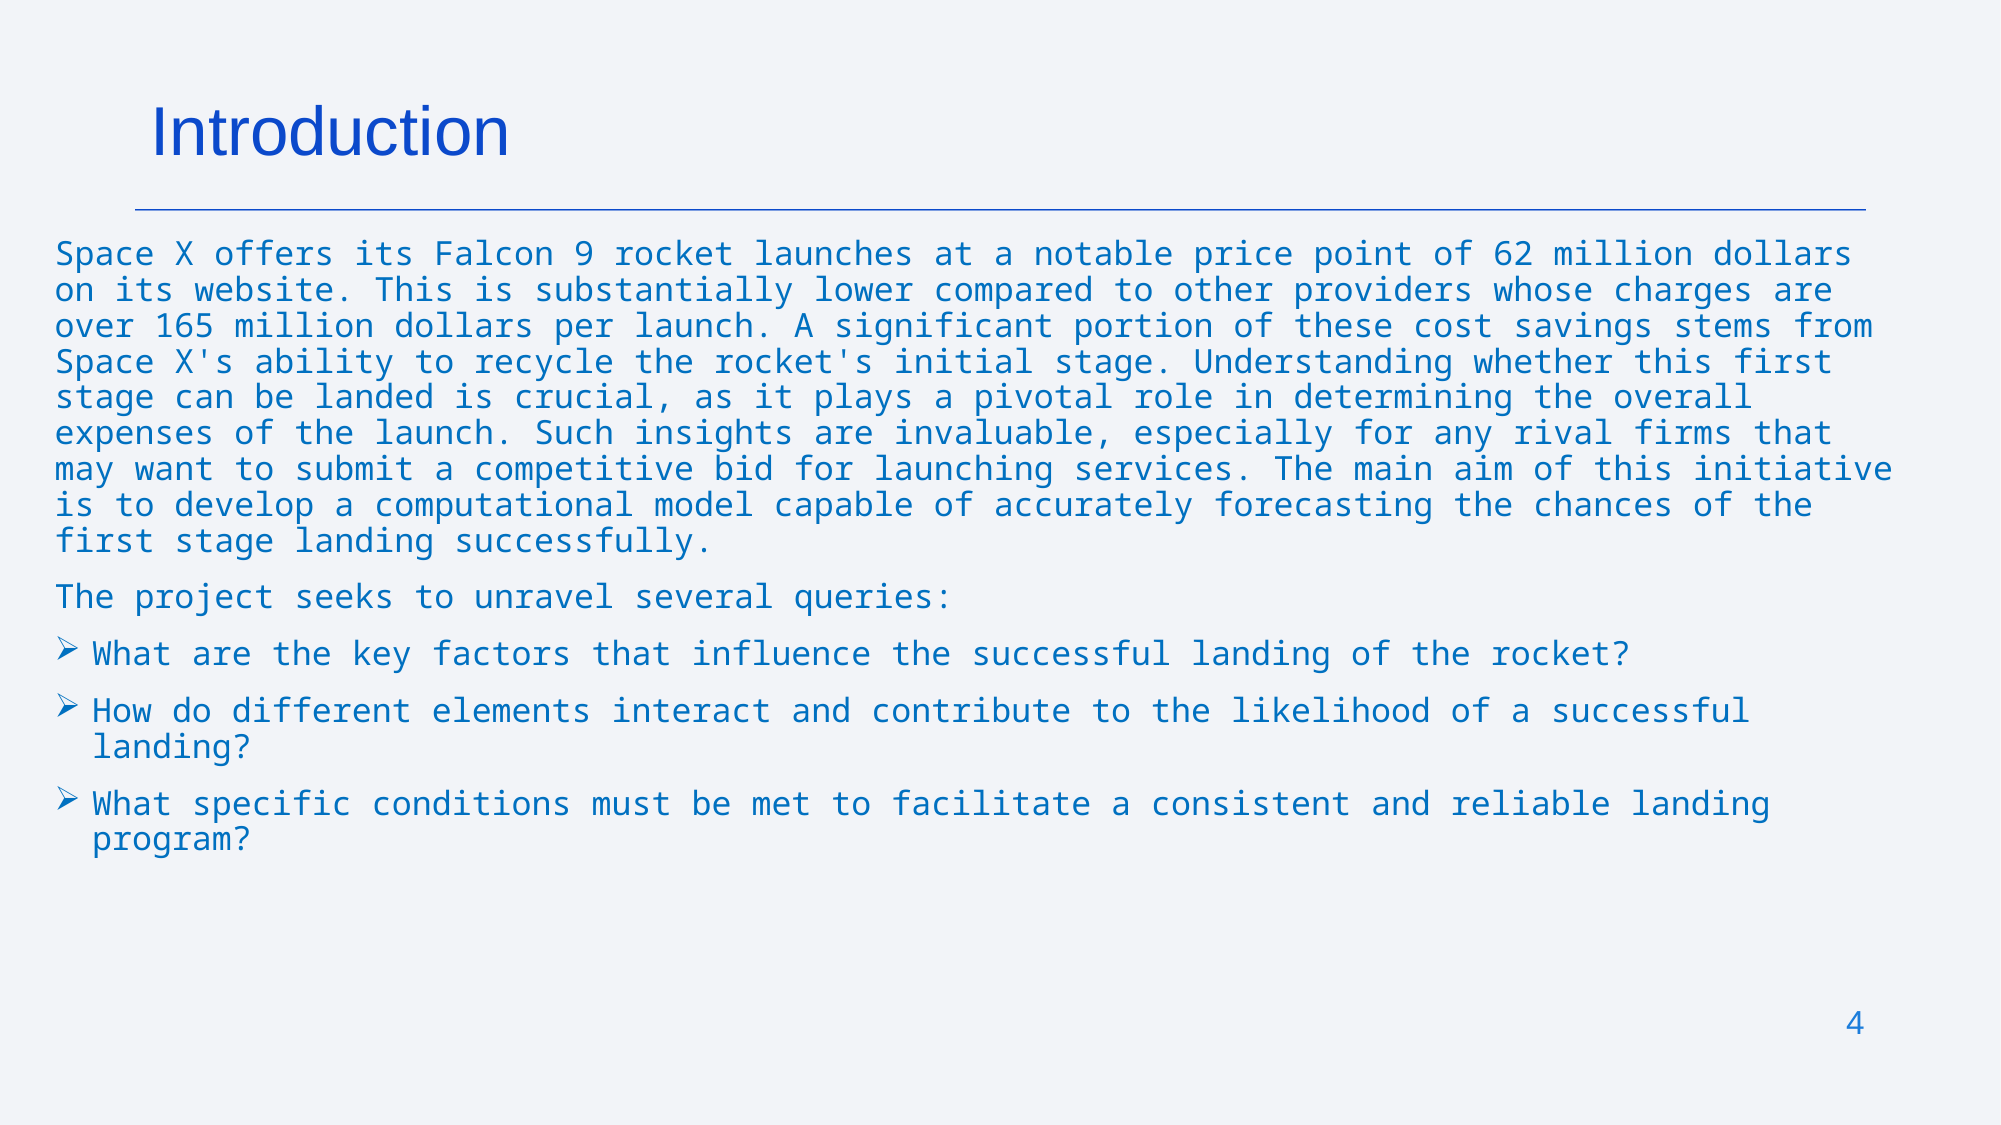

Introduction
Space X offers its Falcon 9 rocket launches at a notable price point of 62 million dollars on its website. This is substantially lower compared to other providers whose charges are over 165 million dollars per launch. A significant portion of these cost savings stems from Space X's ability to recycle the rocket's initial stage. Understanding whether this first stage can be landed is crucial, as it plays a pivotal role in determining the overall expenses of the launch. Such insights are invaluable, especially for any rival firms that may want to submit a competitive bid for launching services. The main aim of this initiative is to develop a computational model capable of accurately forecasting the chances of the first stage landing successfully.
The project seeks to unravel several queries:
What are the key factors that influence the successful landing of the rocket?
How do different elements interact and contribute to the likelihood of a successful landing?
What specific conditions must be met to facilitate a consistent and reliable landing program?
4